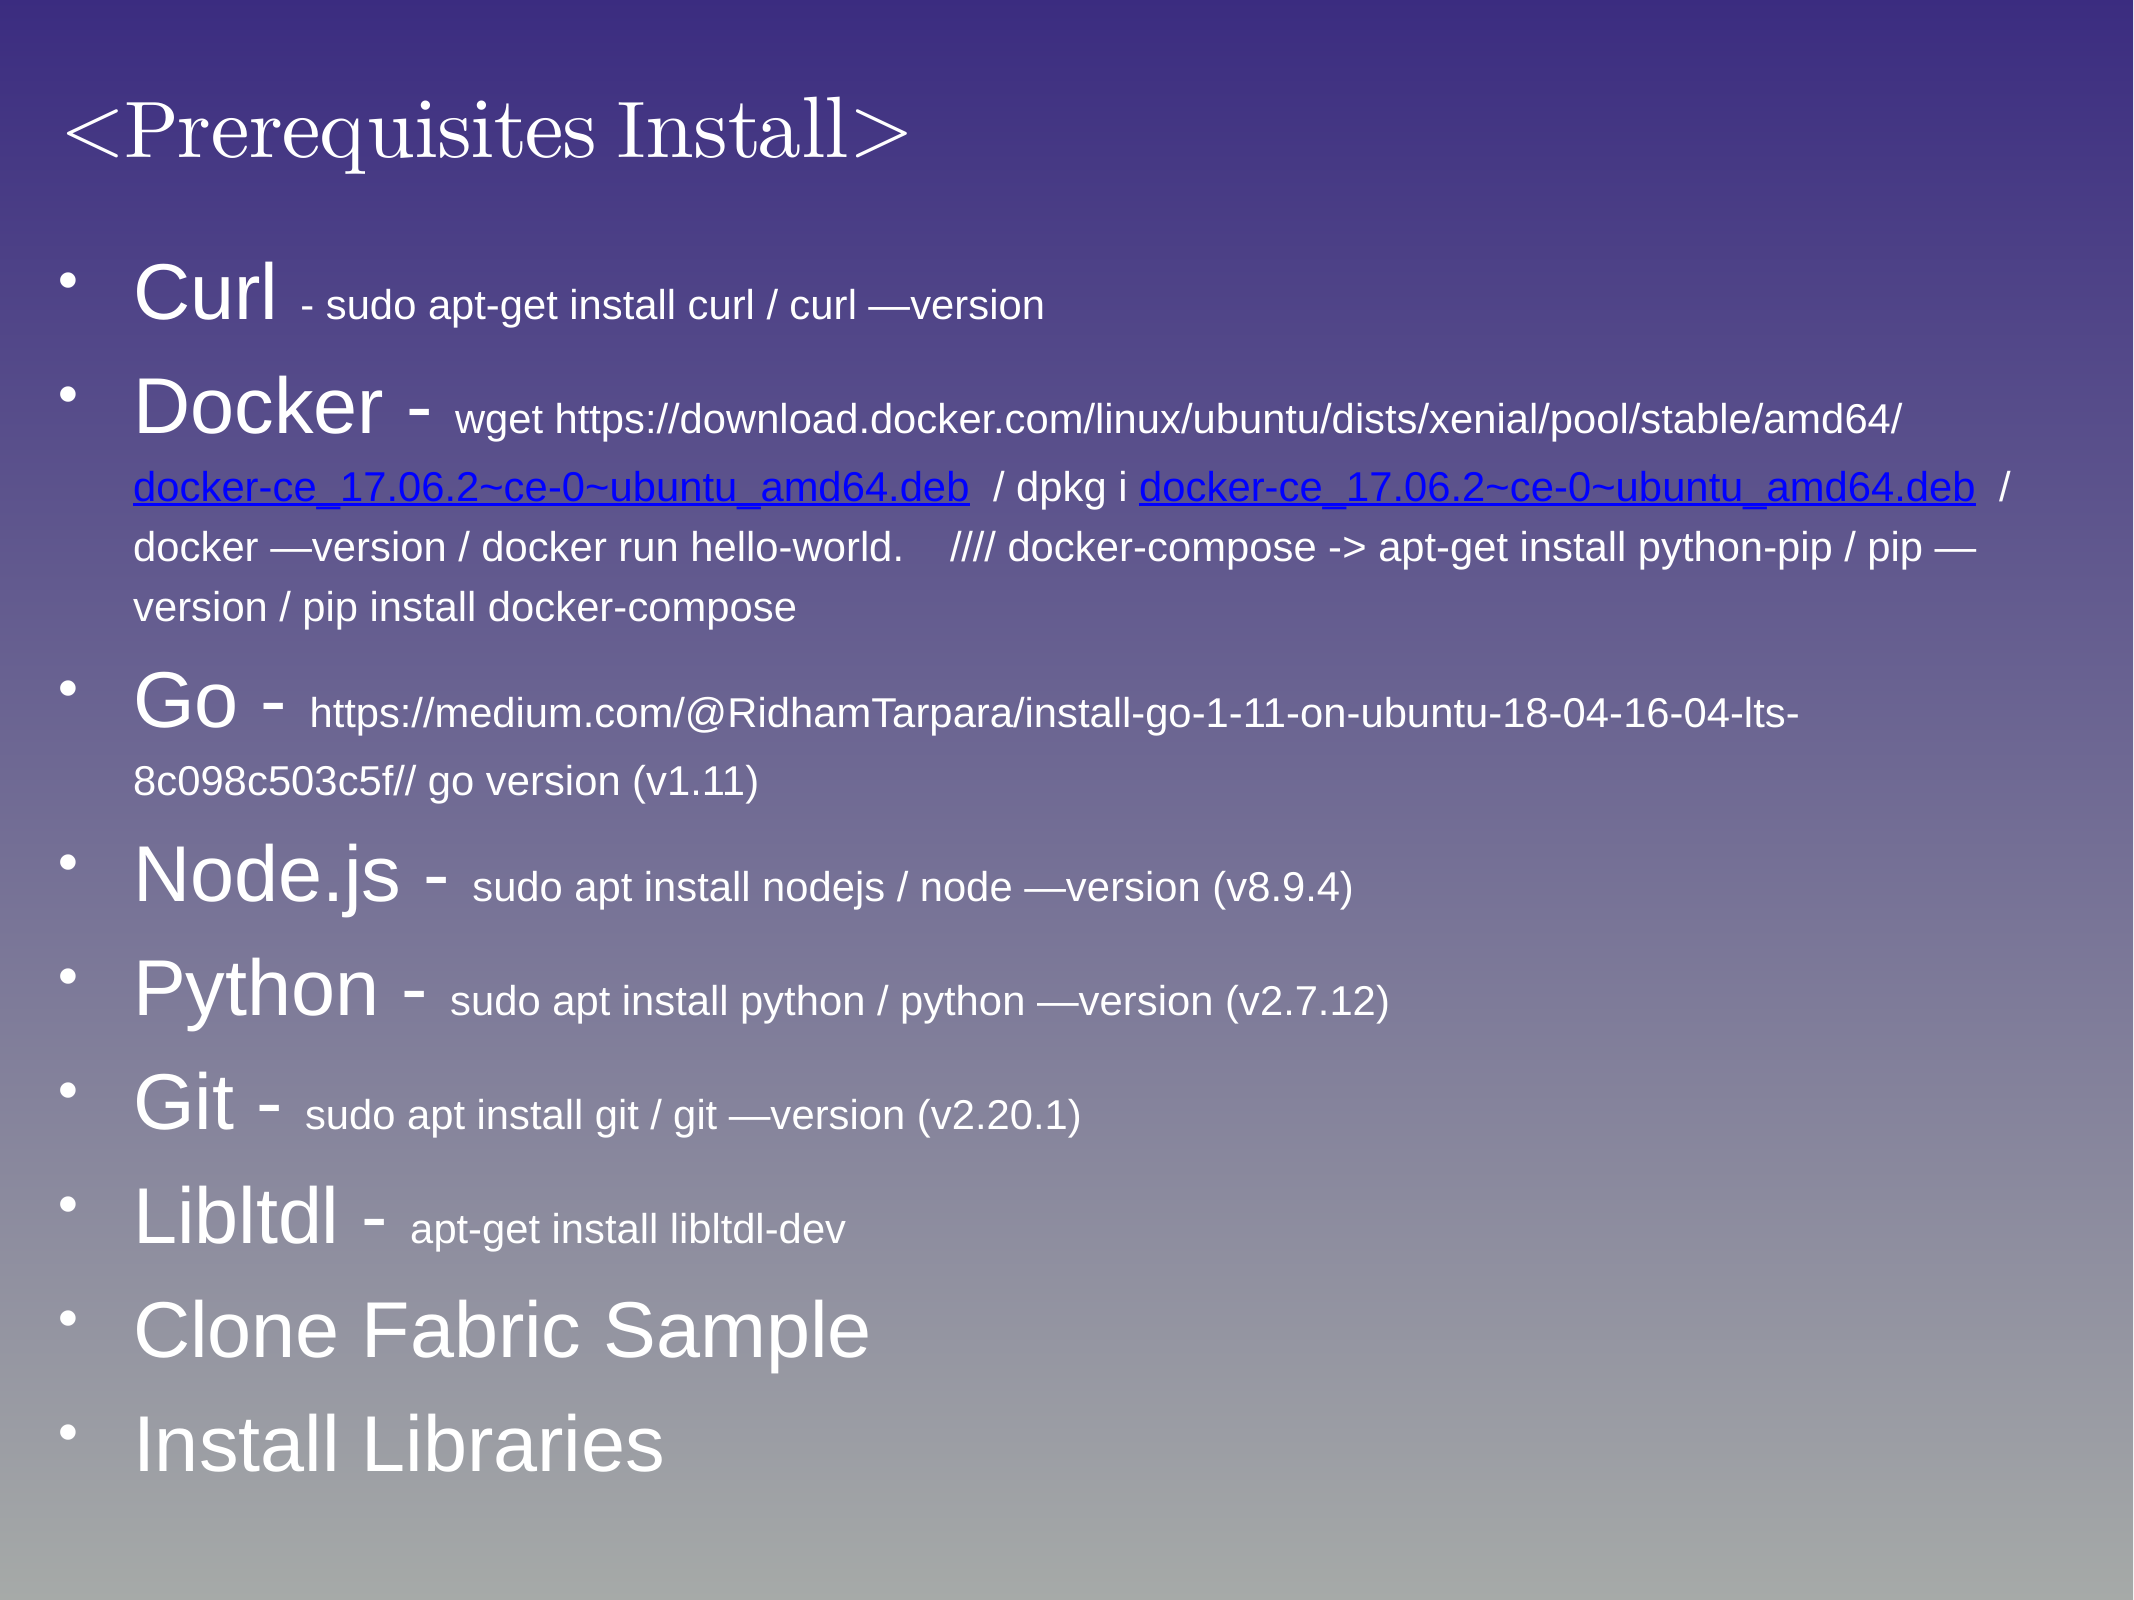

# <Prerequisites Install>
Curl - sudo apt-get install curl / curl —version
Docker - wget https://download.docker.com/linux/ubuntu/dists/xenial/pool/stable/amd64/docker-ce_17.06.2~ce-0~ubuntu_amd64.deb  / dpkg i docker-ce_17.06.2~ce-0~ubuntu_amd64.deb  / docker —version / docker run hello-world.    //// docker-compose -> apt-get install python-pip / pip —version / pip install docker-compose
Go - https://medium.com/@RidhamTarpara/install-go-1-11-on-ubuntu-18-04-16-04-lts-8c098c503c5f// go version (v1.11)
Node.js - sudo apt install nodejs / node —version (v8.9.4)
Python - sudo apt install python / python —version (v2.7.12)
Git - sudo apt install git / git —version (v2.20.1)
Libltdl - apt-get install libltdl-dev
Clone Fabric Sample
Install Libraries